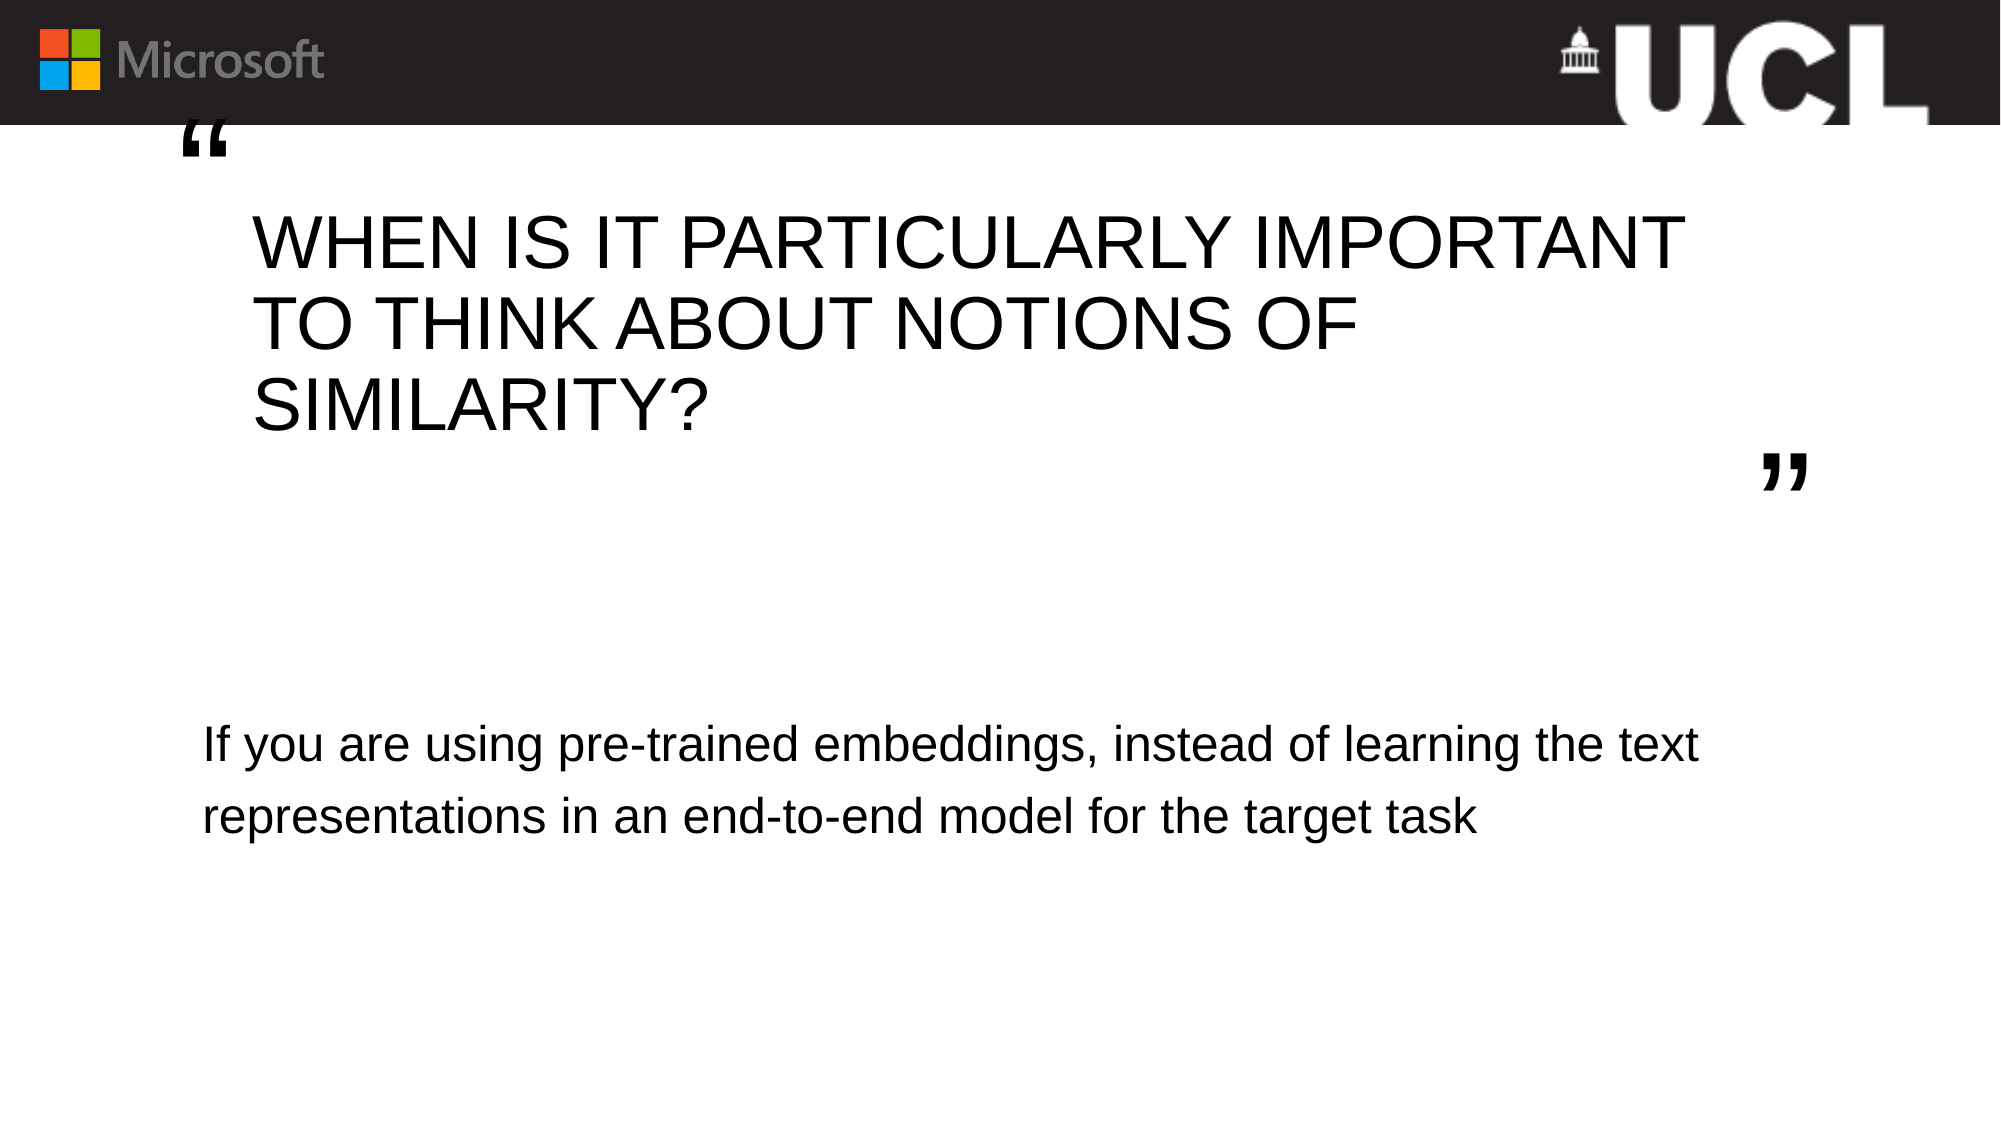

# When is it particularly important to think about notions of similarity?
If you are using pre-trained embeddings, instead of learning the text representations in an end-to-end model for the target task